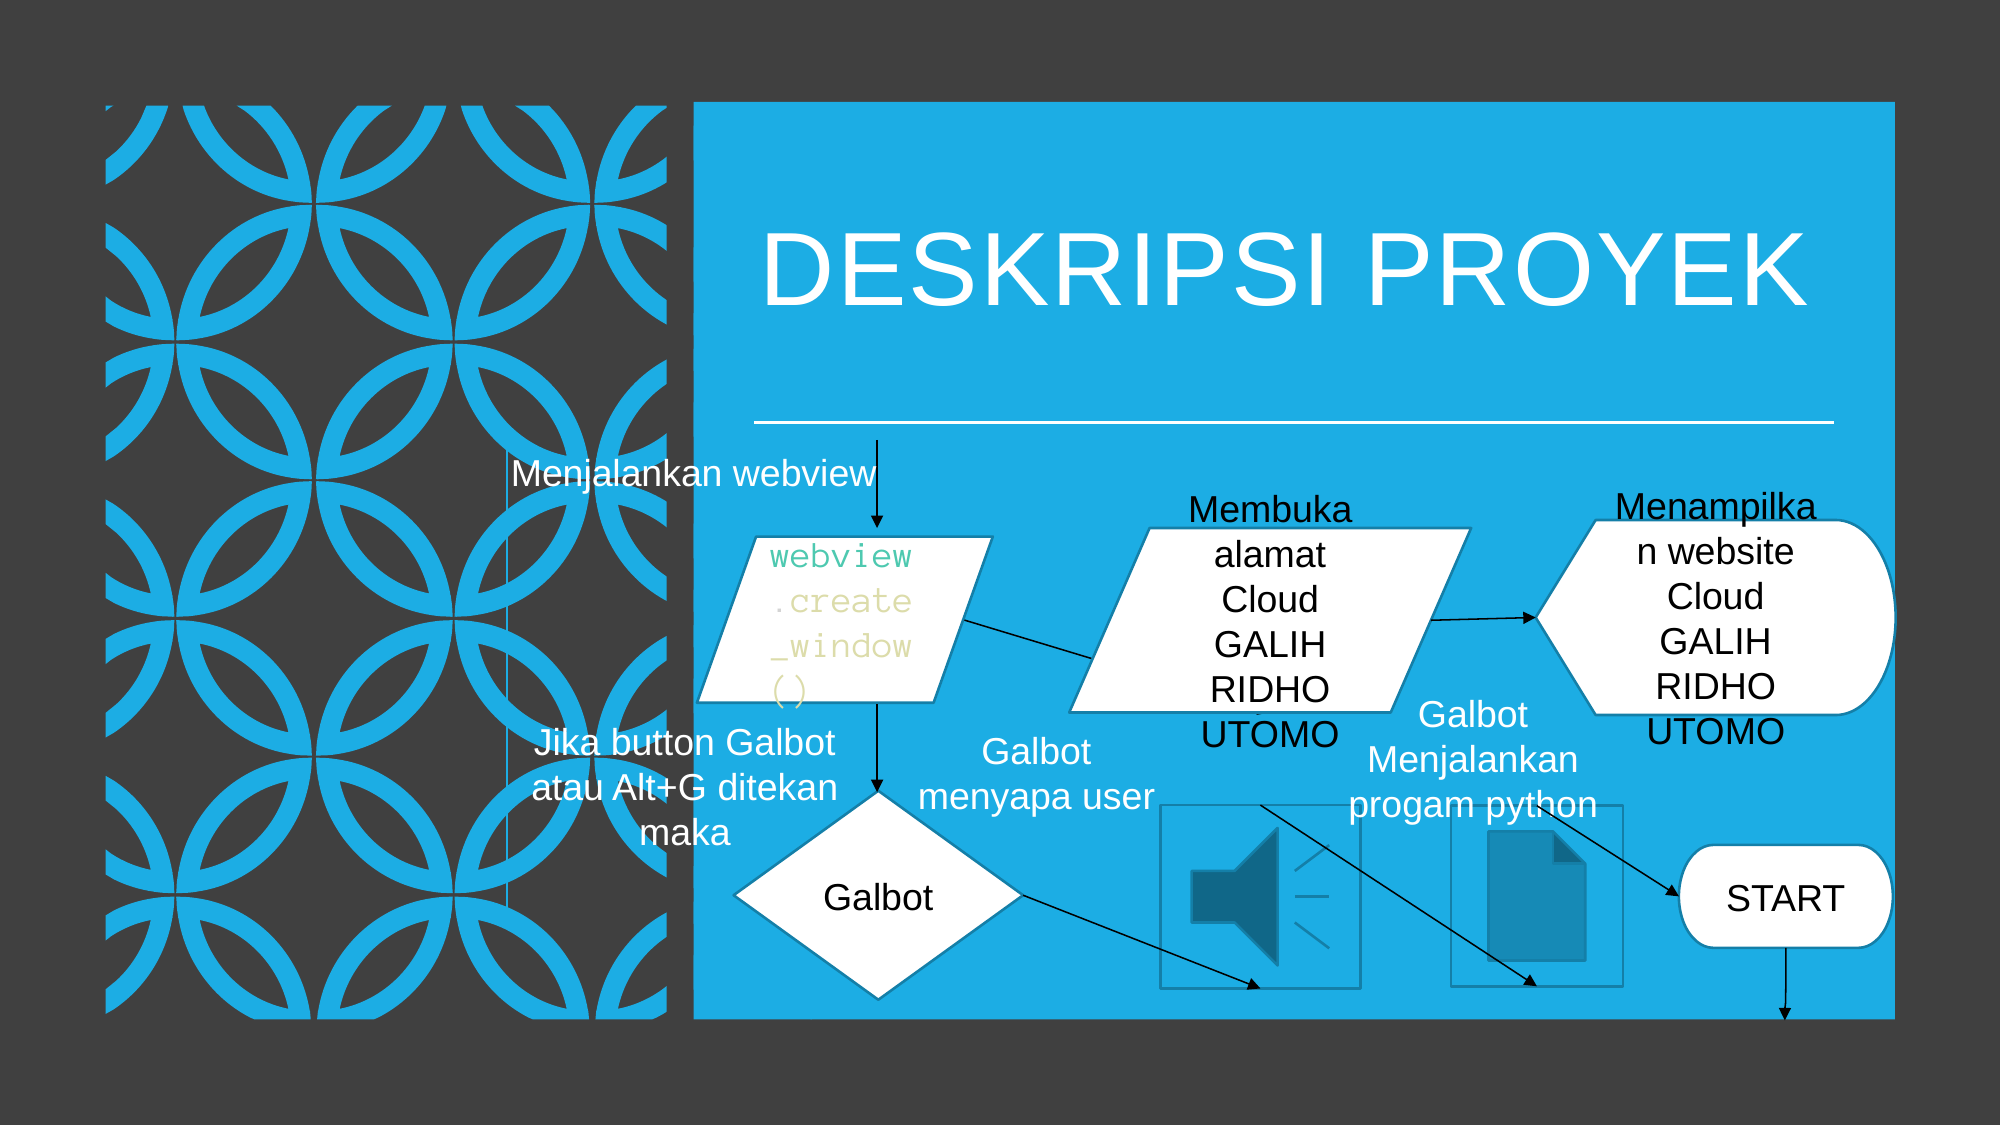

# DESKRIPSI PROYEK

Menjalankan webview
Menampilkan website Cloud GALIH RIDHO UTOMO
Membuka alamat Cloud GALIH RIDHO UTOMO
webview.create_window()
Galbot Menjalankan progam python
Galbot menyapa user
Jika button Galbot atau Alt+G ditekan maka
Galbot

START